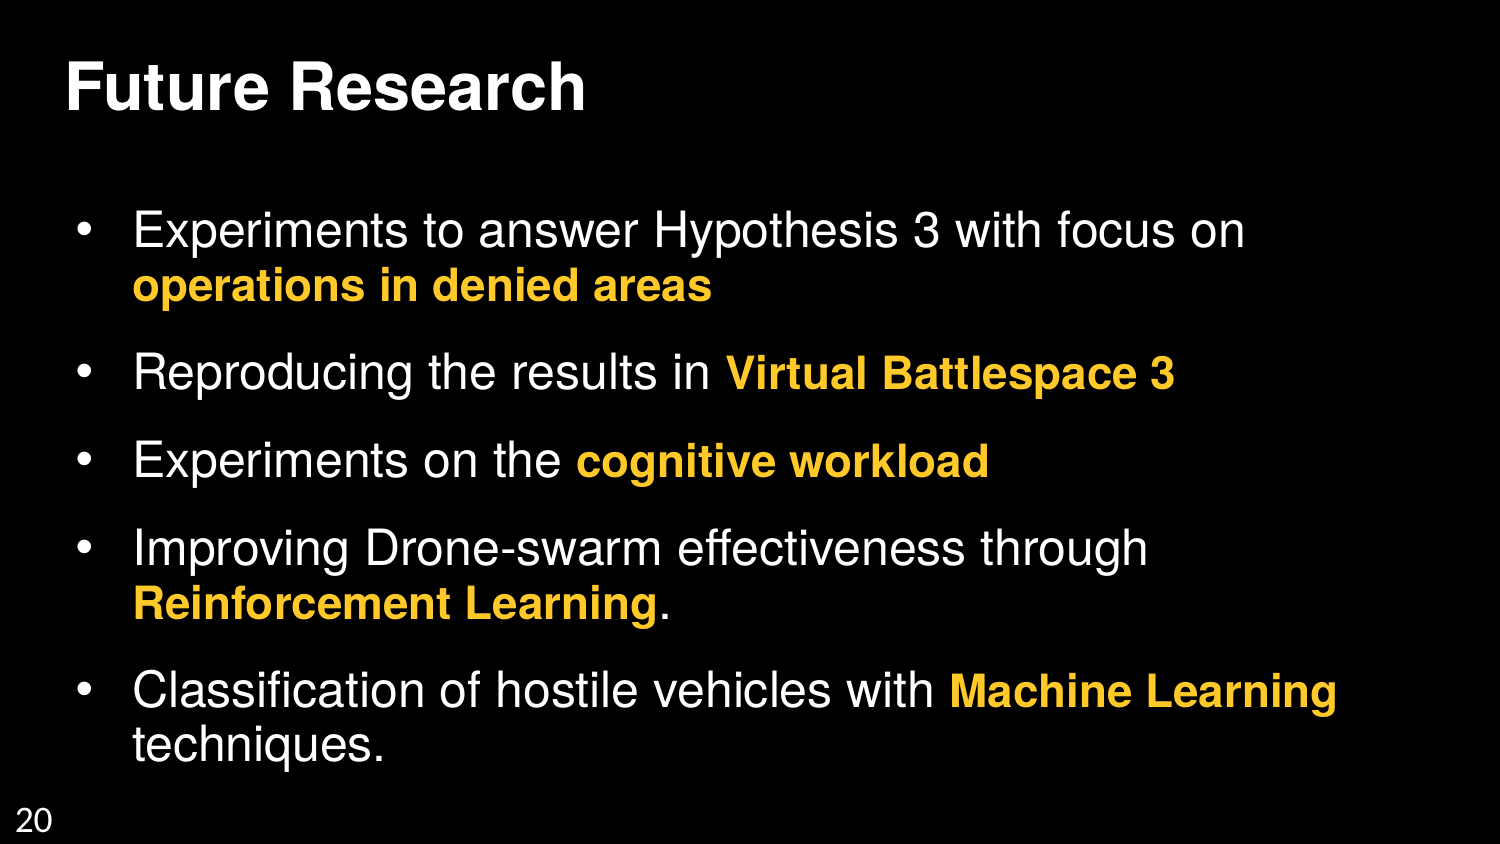

Future Research
Experiments to answer Hypothesis 3 with focus on operations in denied areas

Reproducing the results in Virtual Battlespace 3

Experiments on the cognitive workload

Improving Drone-swarm effectiveness through Reinforcement Learning.

Classification of hostile vehicles with Machine Learning techniques.
20